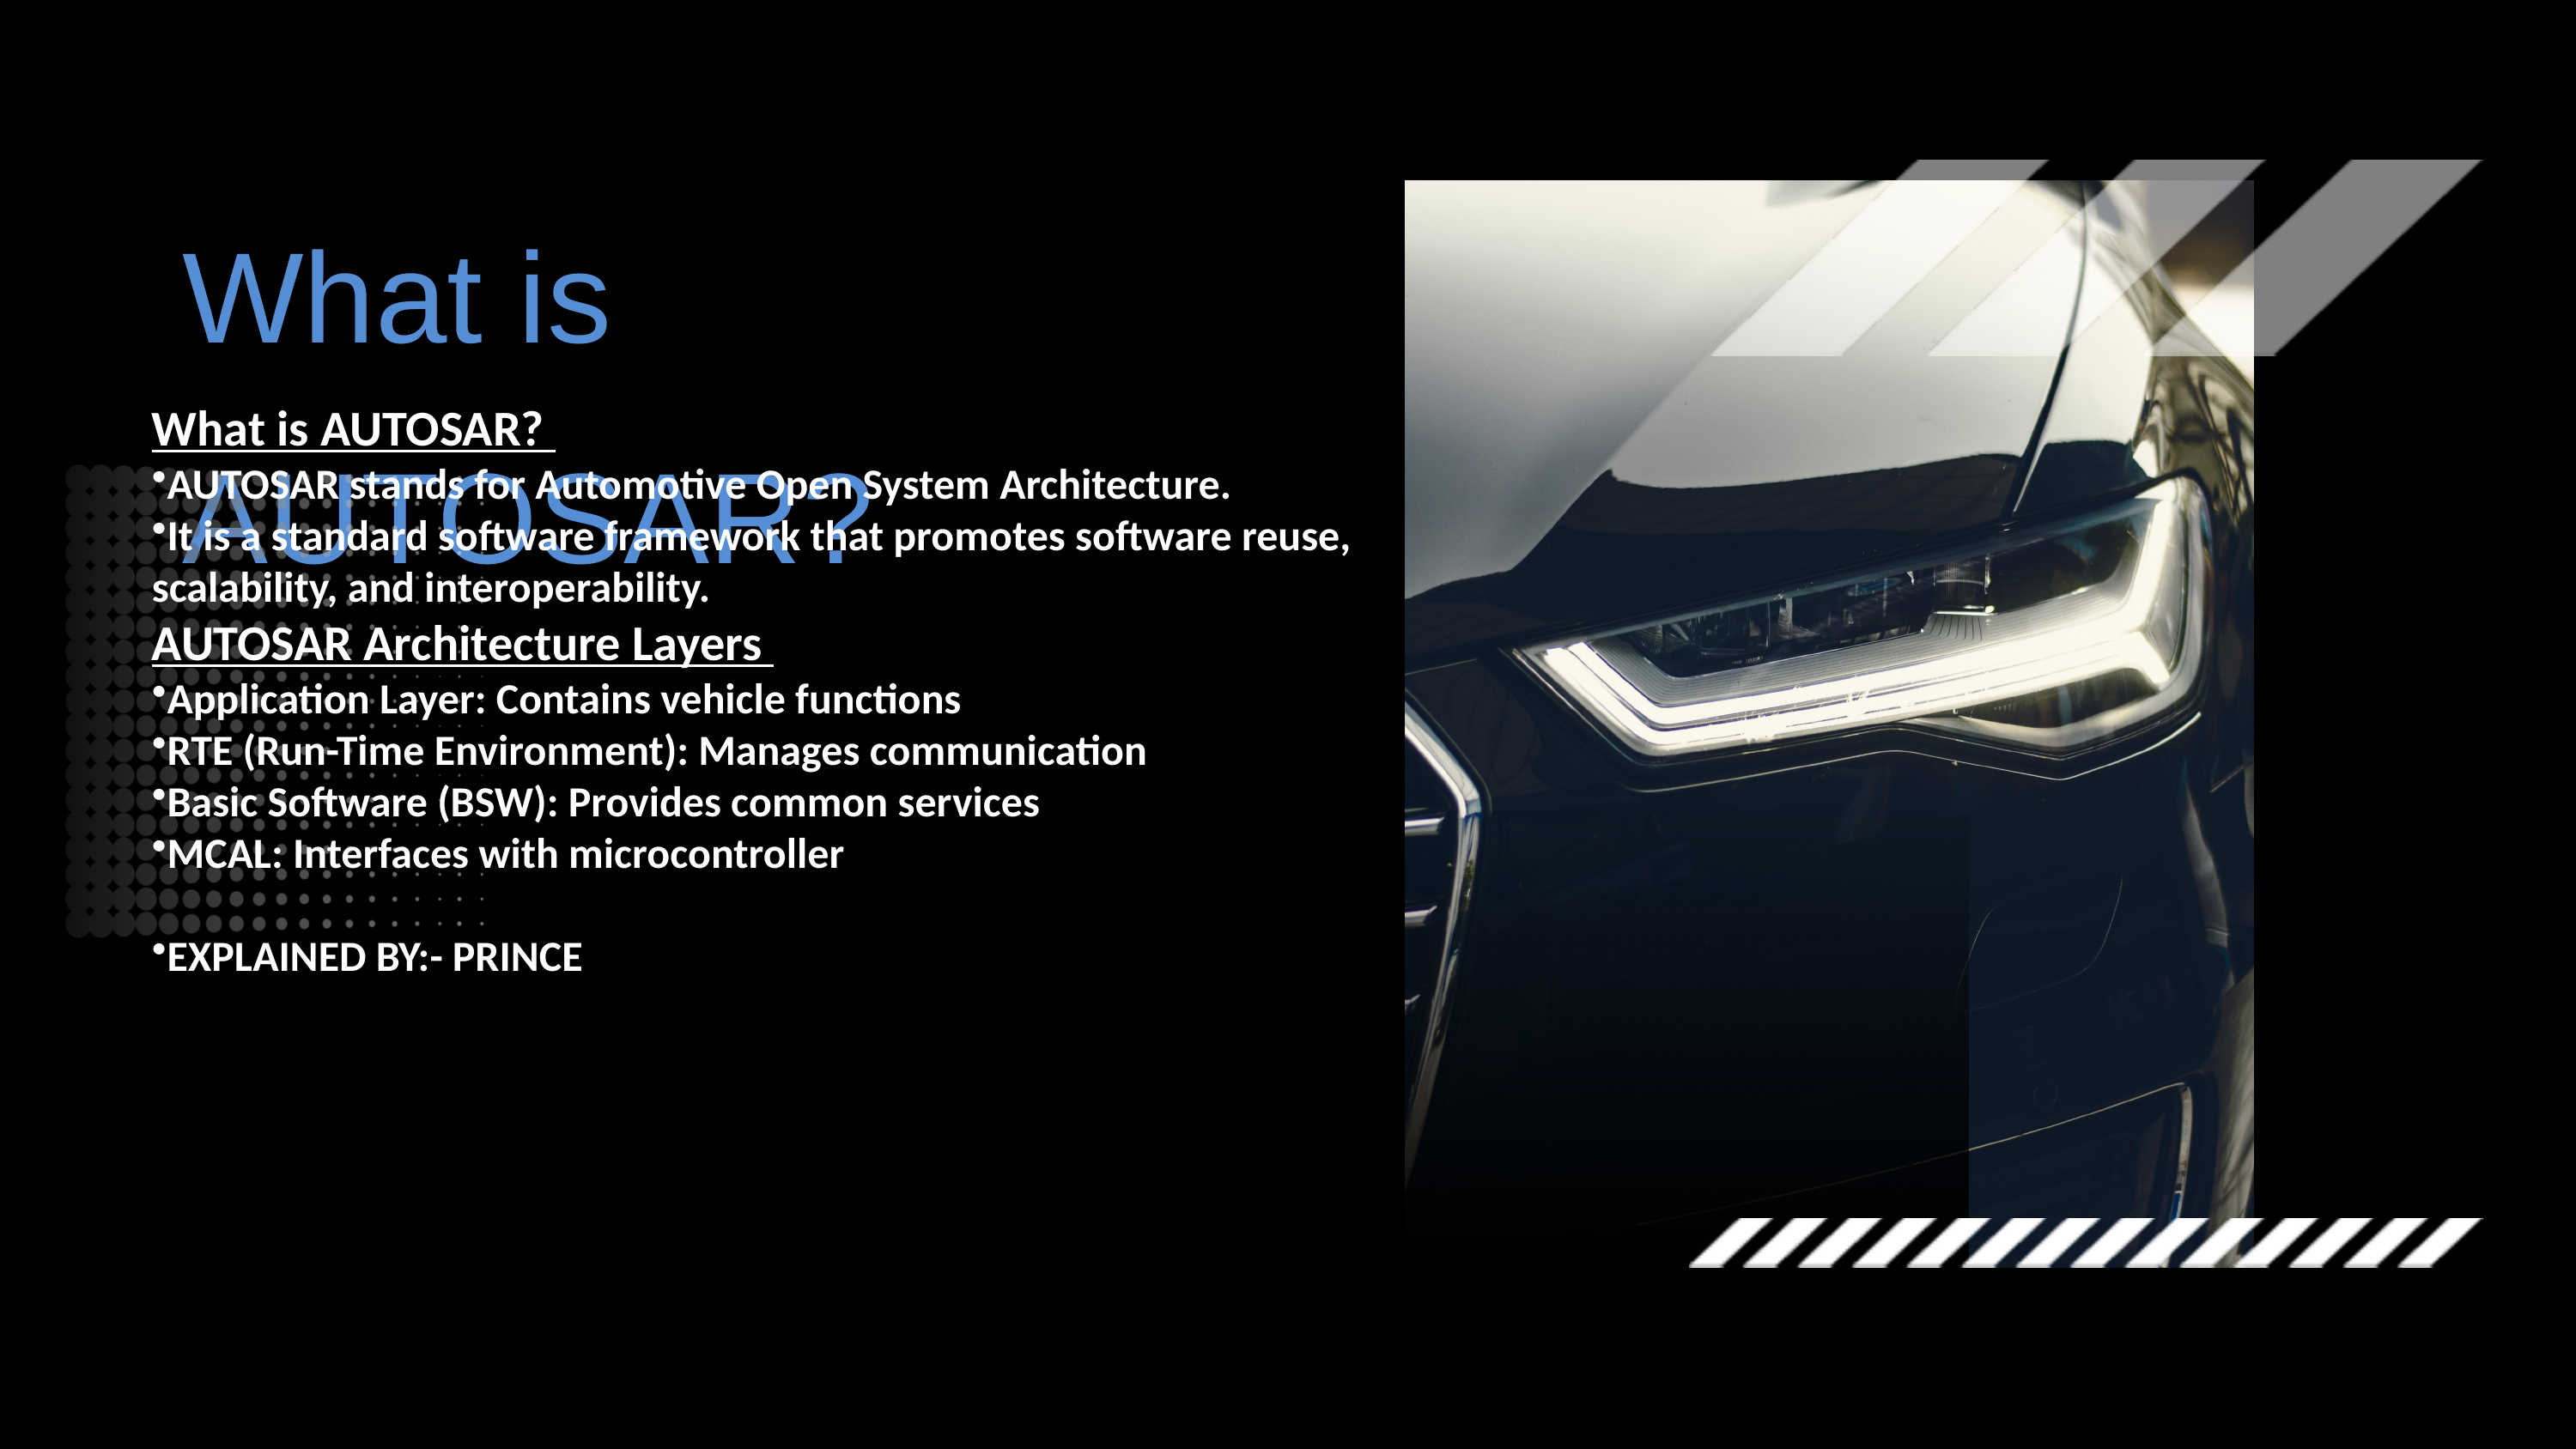

What is AUTOSAR?

What is AUTOSAR?
AUTOSAR stands for Automotive Open System Architecture.
It is a standard software framework that promotes software reuse, scalability, and interoperability.
AUTOSAR Architecture Layers
Application Layer: Contains vehicle functions
RTE (Run-Time Environment): Manages communication
Basic Software (BSW): Provides common services
MCAL: Interfaces with microcontroller

EXPLAINED BY:- PRINCE